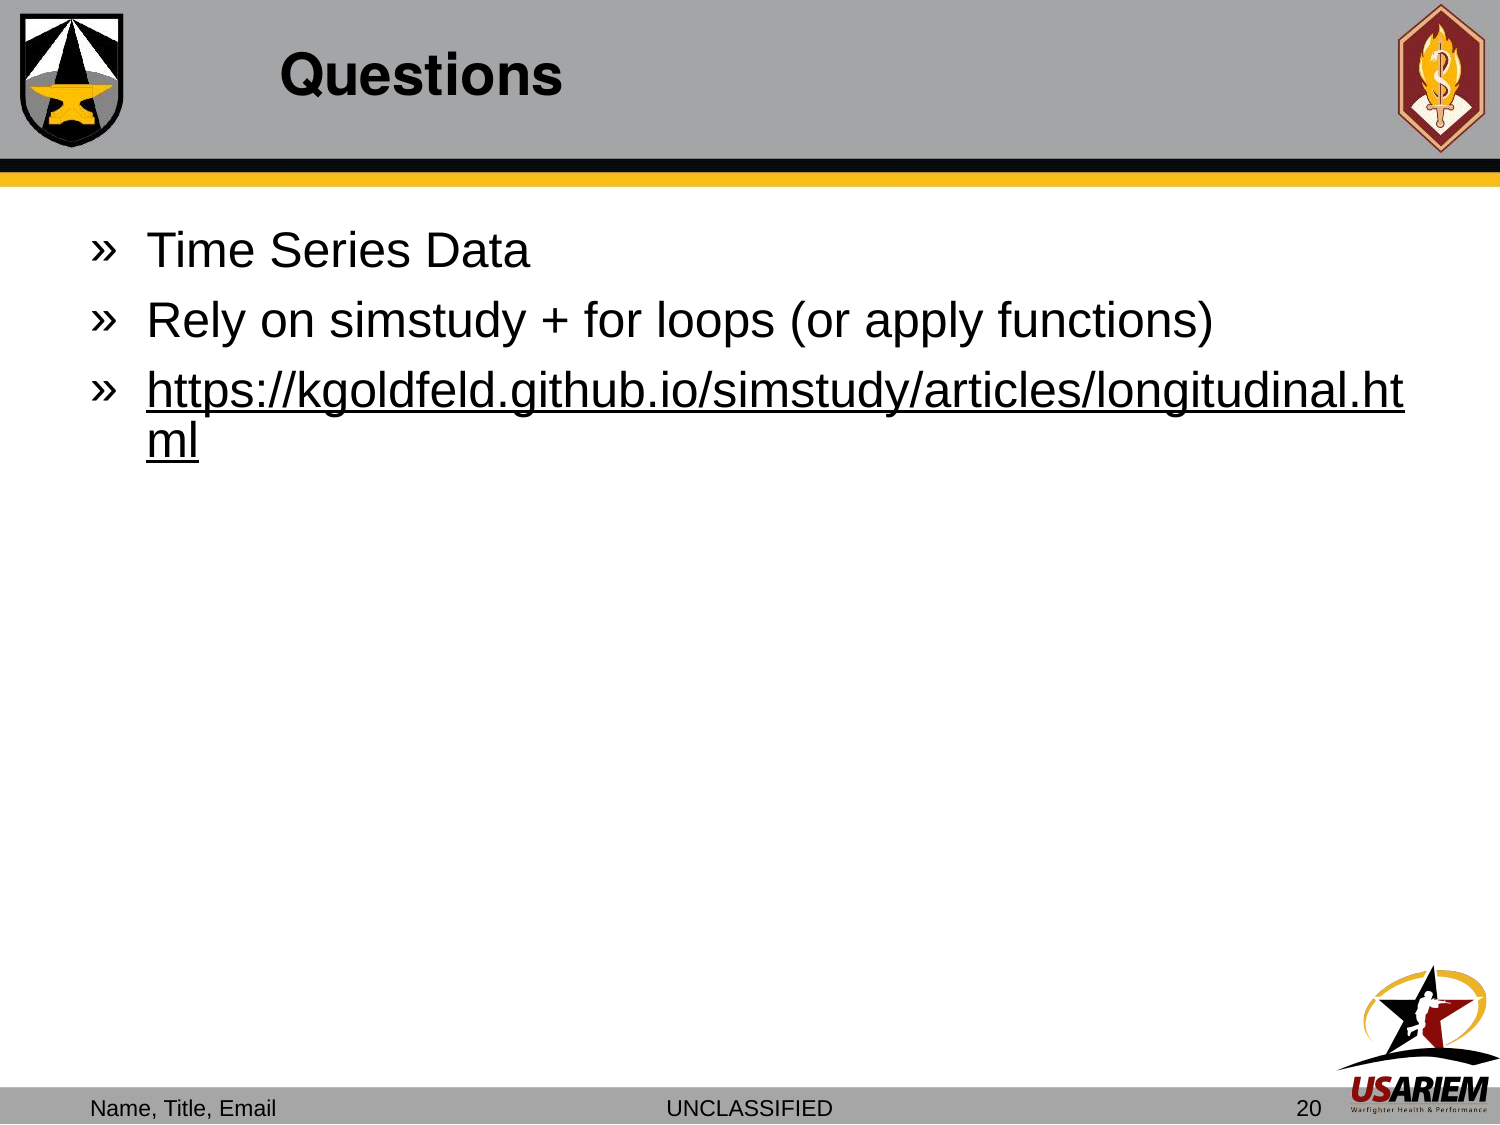

# Questions
Time Series Data
Rely on simstudy + for loops (or apply functions)
https://kgoldfeld.github.io/simstudy/articles/longitudinal.html
Name, Title, Email
UNCLASSIFIED
20